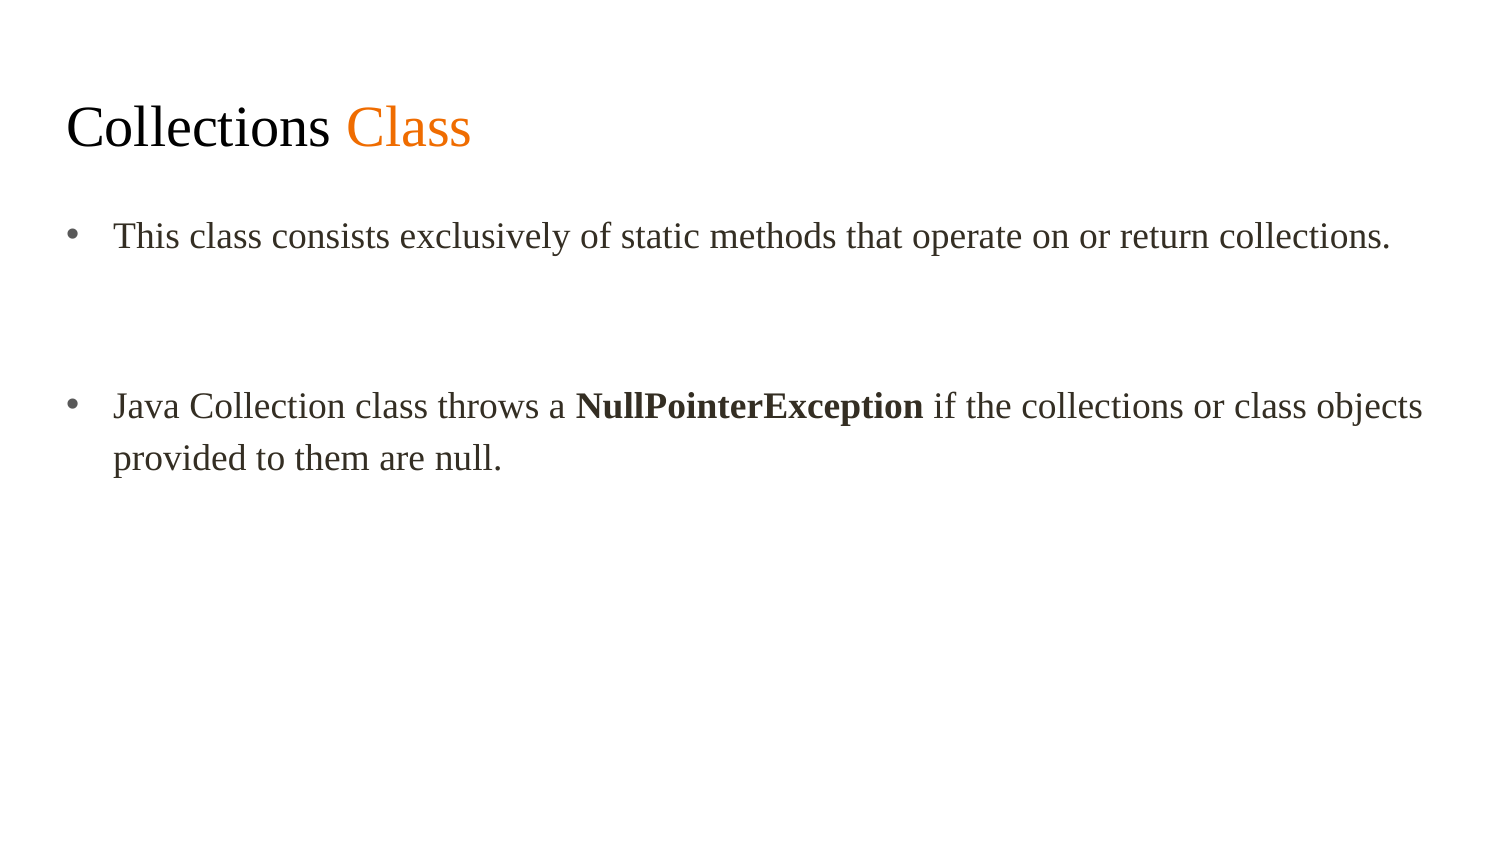

# Collections Class
This class consists exclusively of static methods that operate on or return collections.

Java Collection class throws a NullPointerException if the collections or class objects provided to them are null.